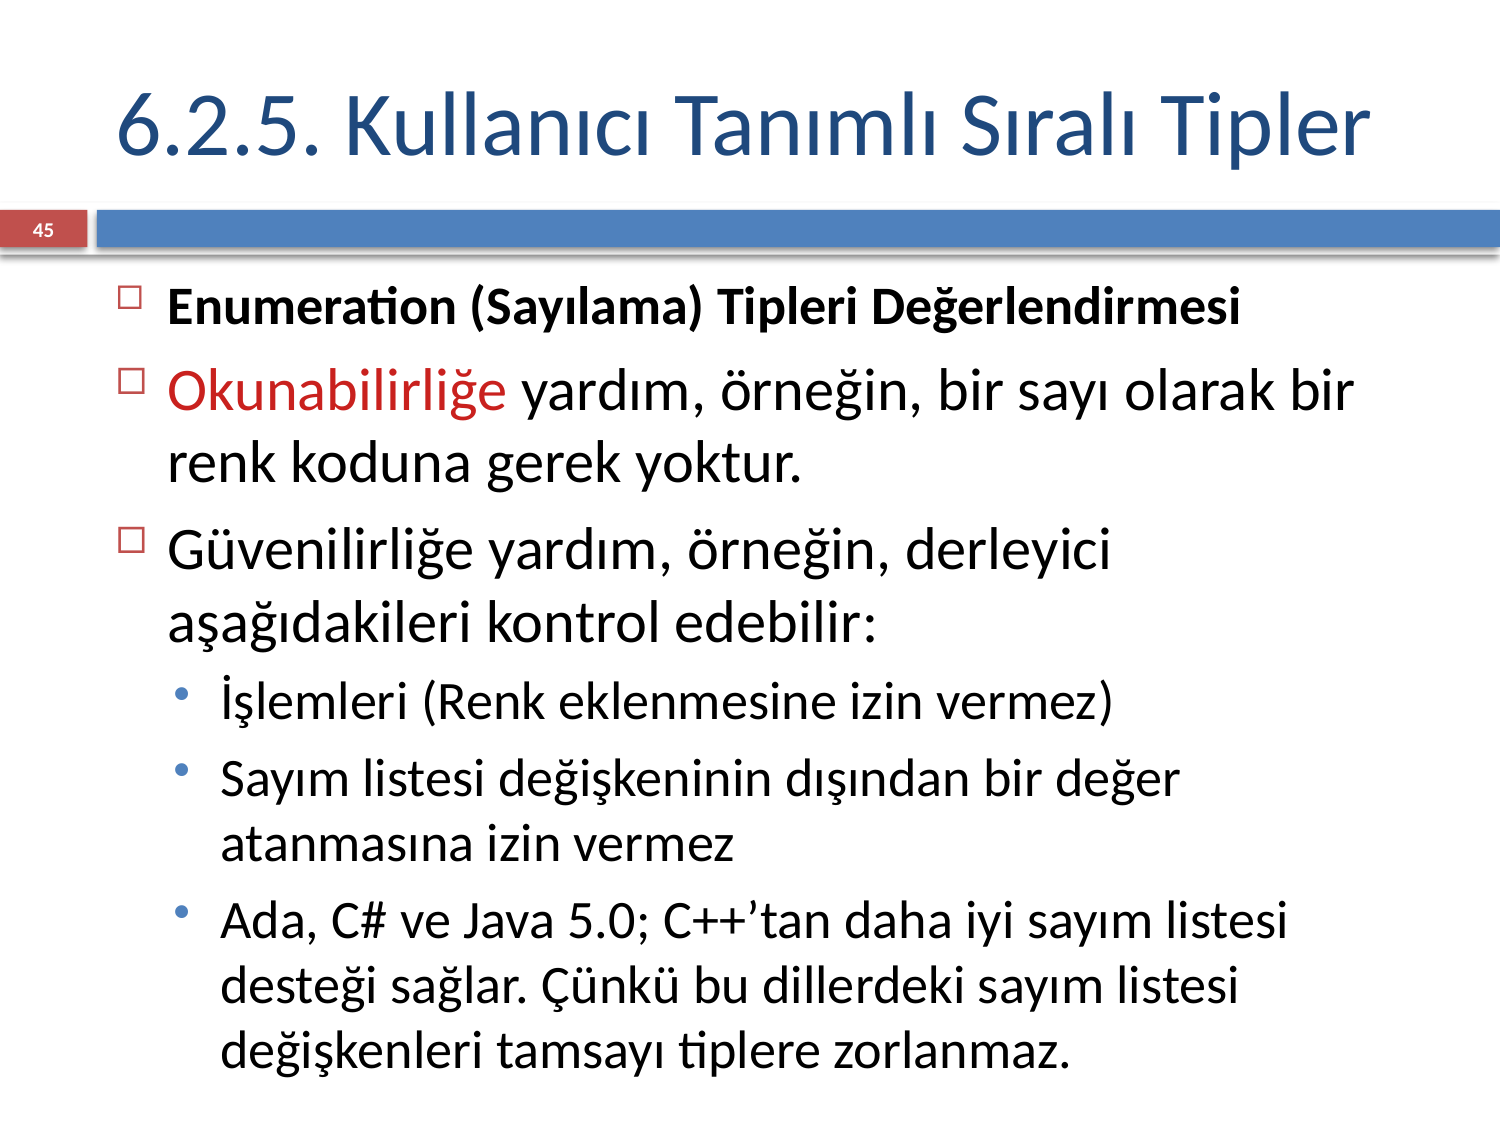

6.2.5. Kullanıcı Tanımlı Sıralı Tipler
45
Enumeration (Sayılama) Tipleri Değerlendirmesi
Okunabilirliğe yardım, örneğin, bir sayı olarak bir renk koduna gerek yoktur.
Güvenilirliğe yardım, örneğin, derleyici aşağıdakileri kontrol edebilir:
İşlemleri (Renk eklenmesine izin vermez)
Sayım listesi değişkeninin dışından bir değer atanmasına izin vermez
Ada, C# ve Java 5.0; C++’tan daha iyi sayım listesi desteği sağlar. Çünkü bu dillerdeki sayım listesi değişkenleri tamsayı tiplere zorlanmaz.